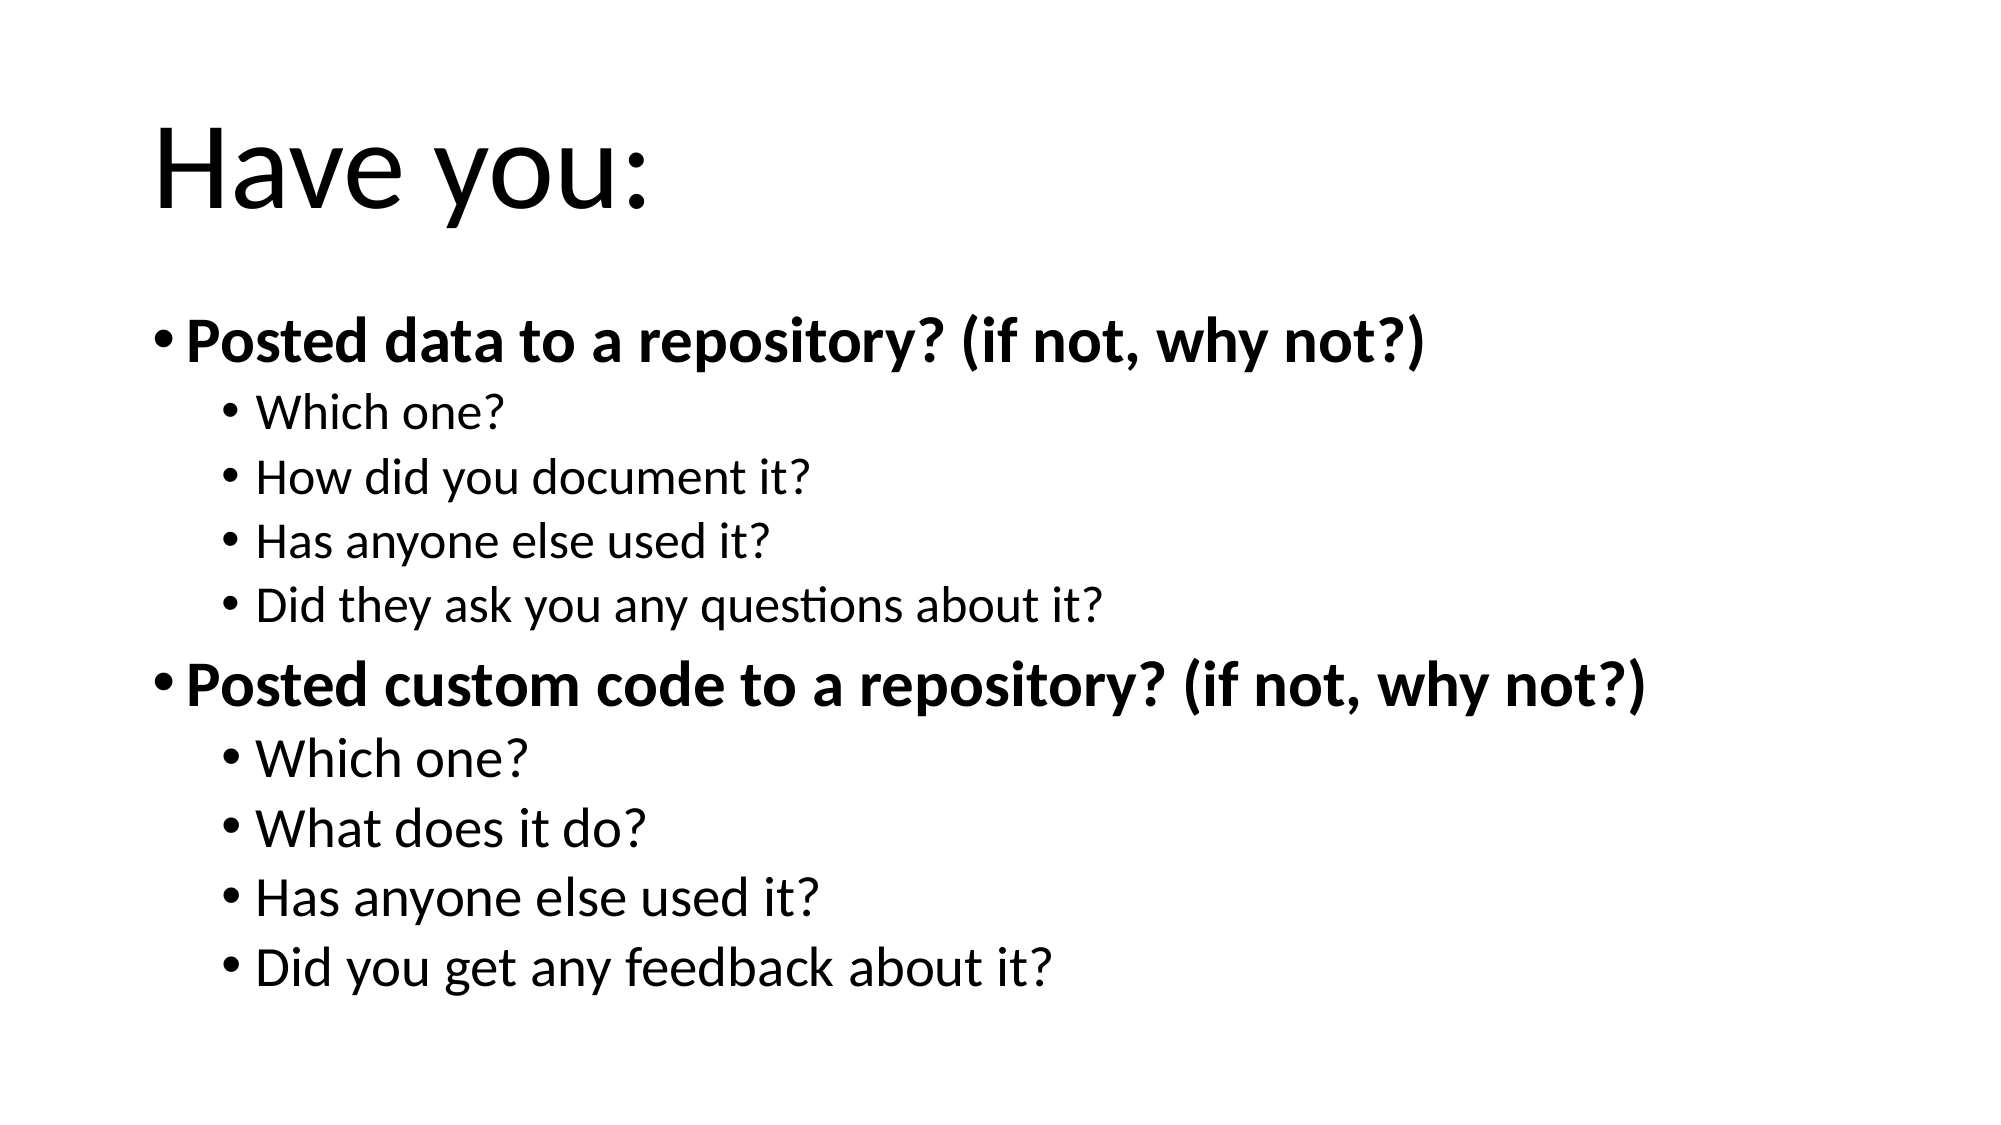

# Have you:
Posted data to a repository? (if not, why not?)
Which one?
How did you document it?
Has anyone else used it?
Did they ask you any questions about it?
Posted custom code to a repository? (if not, why not?)
Which one?
What does it do?
Has anyone else used it?
Did you get any feedback about it?